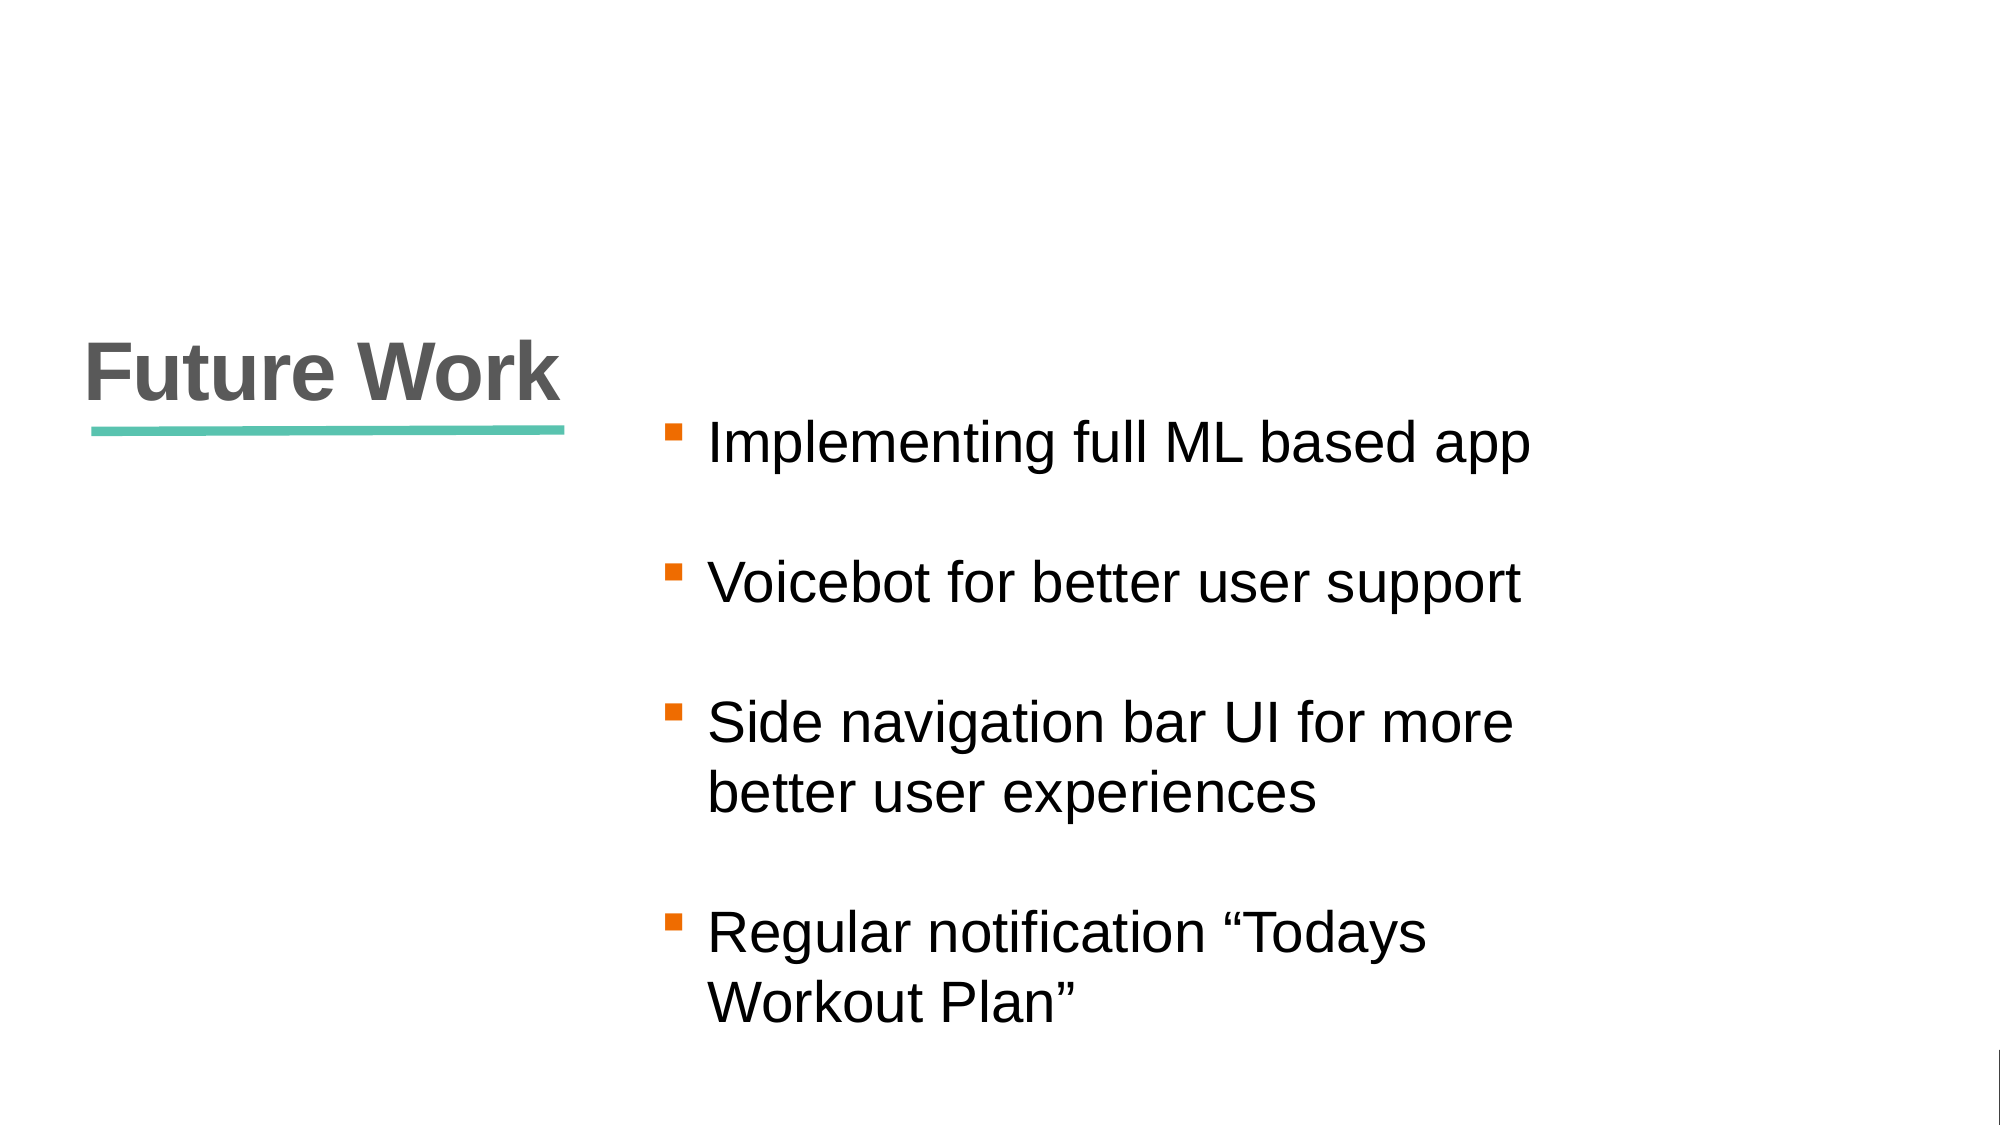

# Future Work
Implementing full ML based app

Voicebot for better user support

Side navigation bar UI for more better user experiences

Regular notification “Todays Workout Plan”